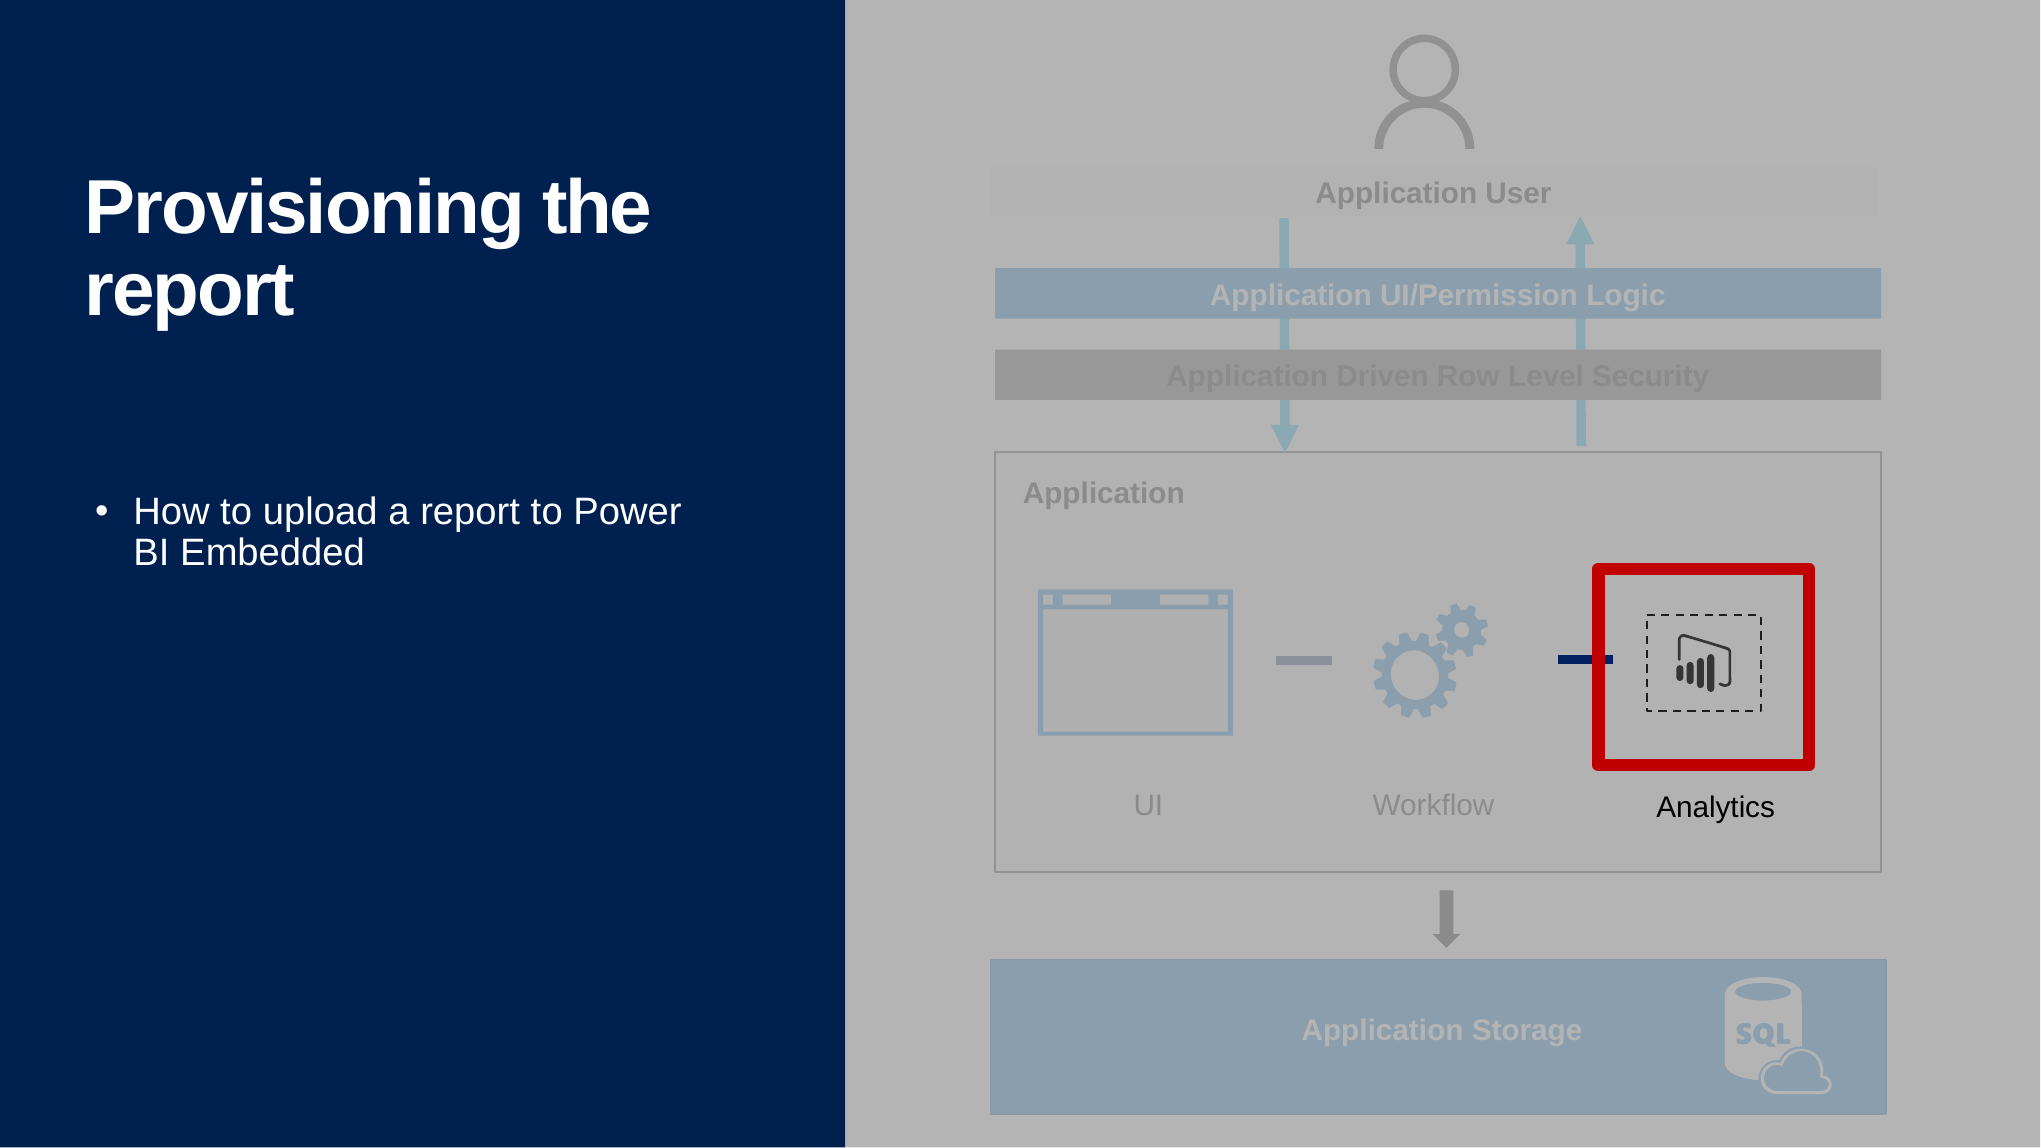

# Provisioning the report
Application User
Application UI/Permission Logic
Application Driven Row Level Security

Application
How to upload a report to Power BI Embedded

Analytics

Workflow
UI

Application Storage
Cache

Query

Your data
Your users